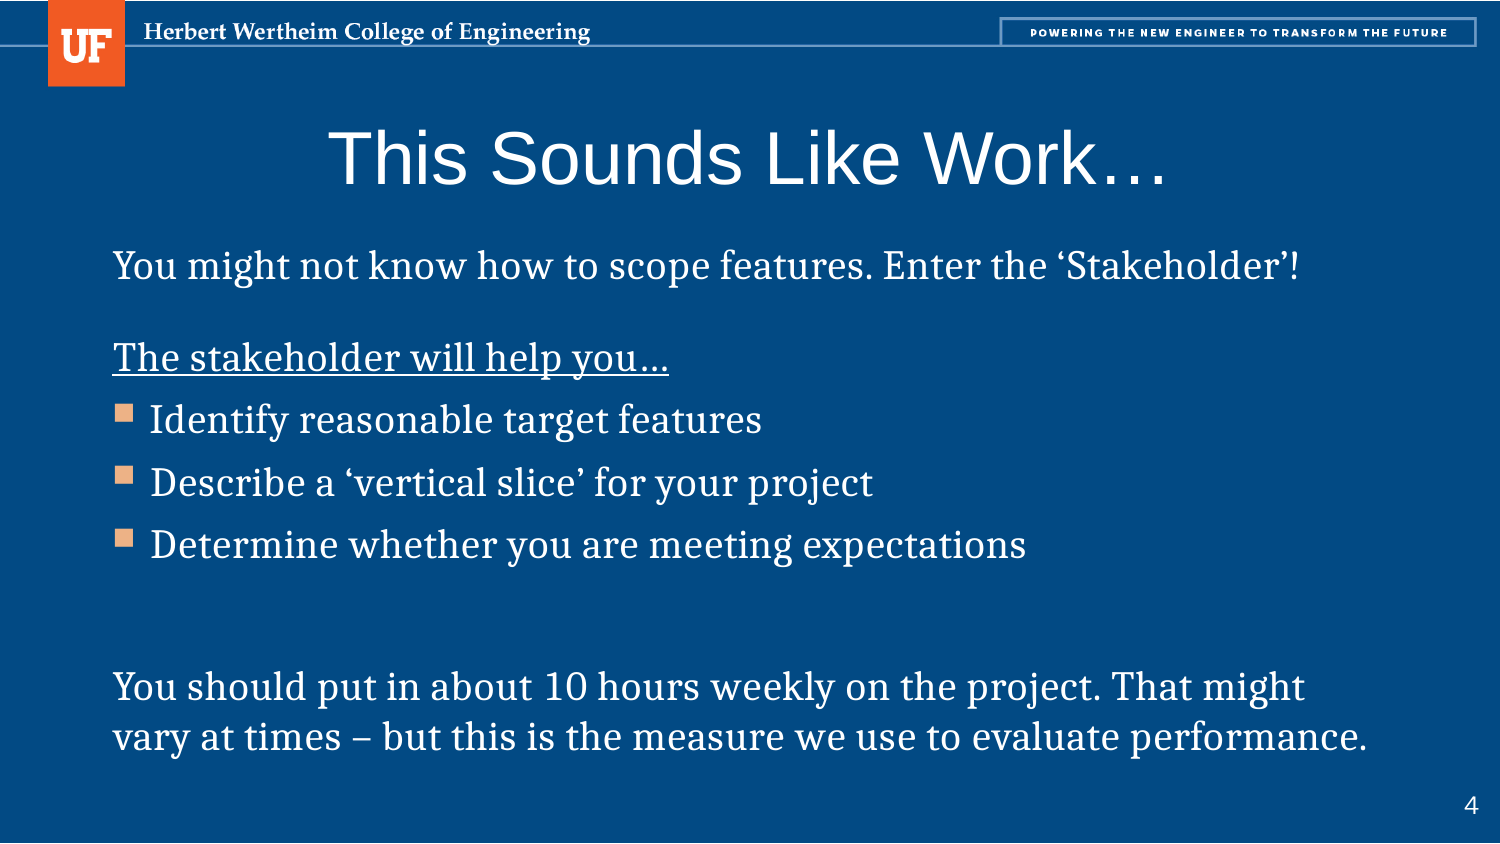

# This Sounds Like Work…
You might not know how to scope features. Enter the ‘Stakeholder’!
The stakeholder will help you…
Identify reasonable target features
Describe a ‘vertical slice’ for your project
Determine whether you are meeting expectations
You should put in about 10 hours weekly on the project. That might vary at times – but this is the measure we use to evaluate performance.
4